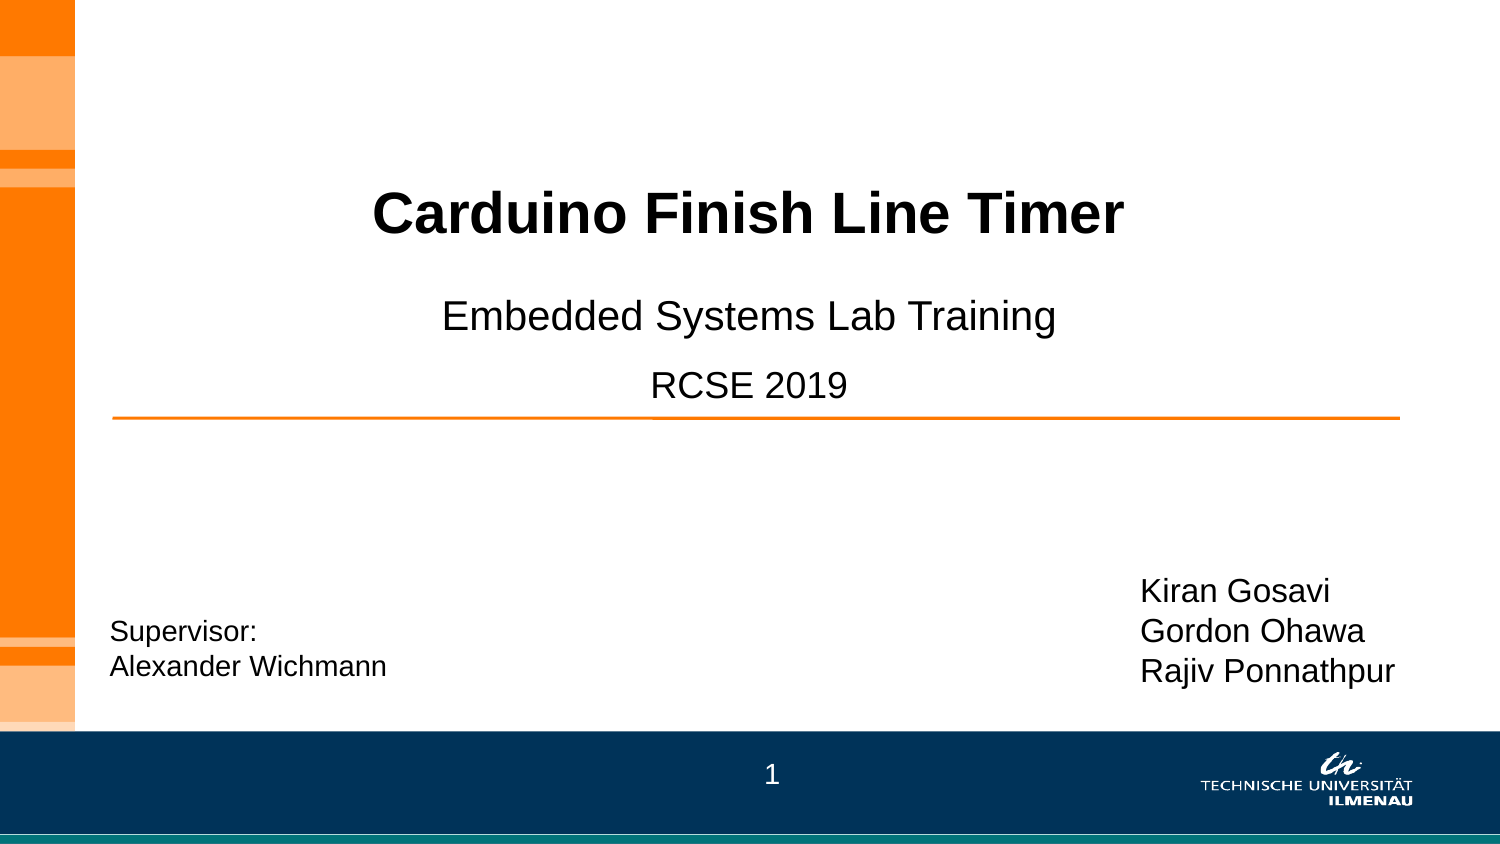

Carduino Finish Line Timer
Embedded Systems Lab Training
RCSE 2019

Kiran Gosavi
Gordon Ohawa
Rajiv Ponnathpur
Supervisor:
Alexander Wichmann

1